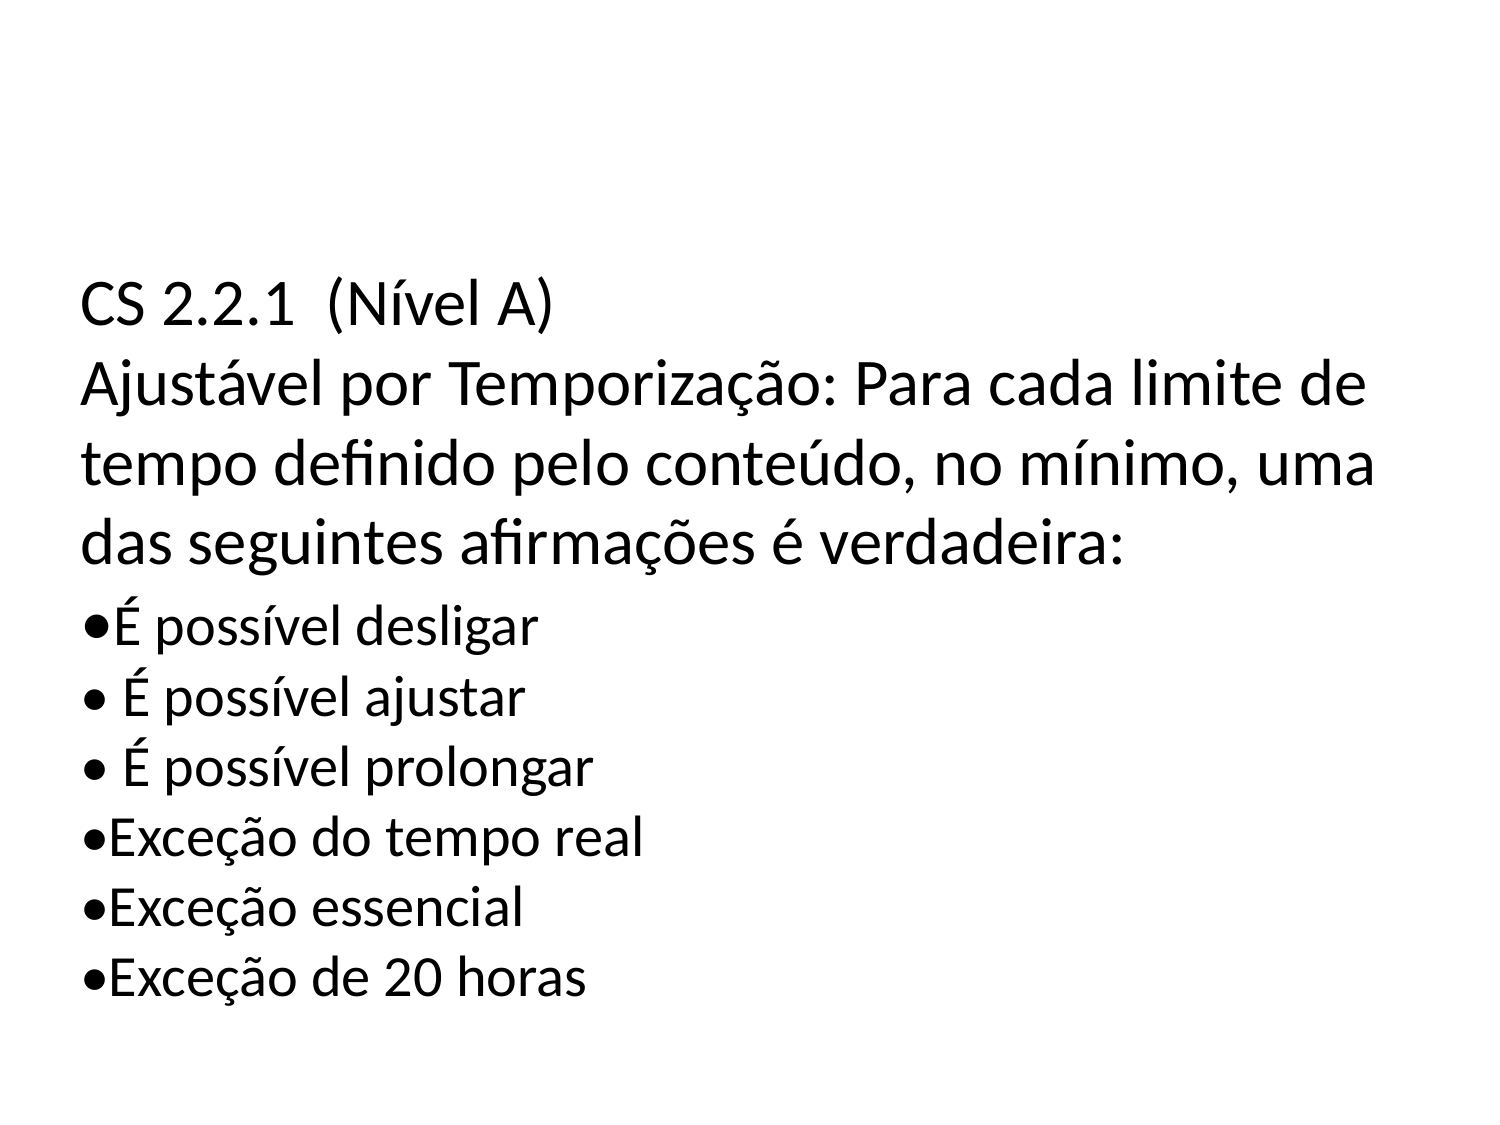

# CS 2.2.1  (Nível A) Ajustável por Temporização: Para cada limite de tempo definido pelo conteúdo, no mínimo, uma das seguintes afirmações é verdadeira: •É possível desligar • É possível ajustar • É possível prolongar •Exceção do tempo real •Exceção essencial •Exceção de 20 horas